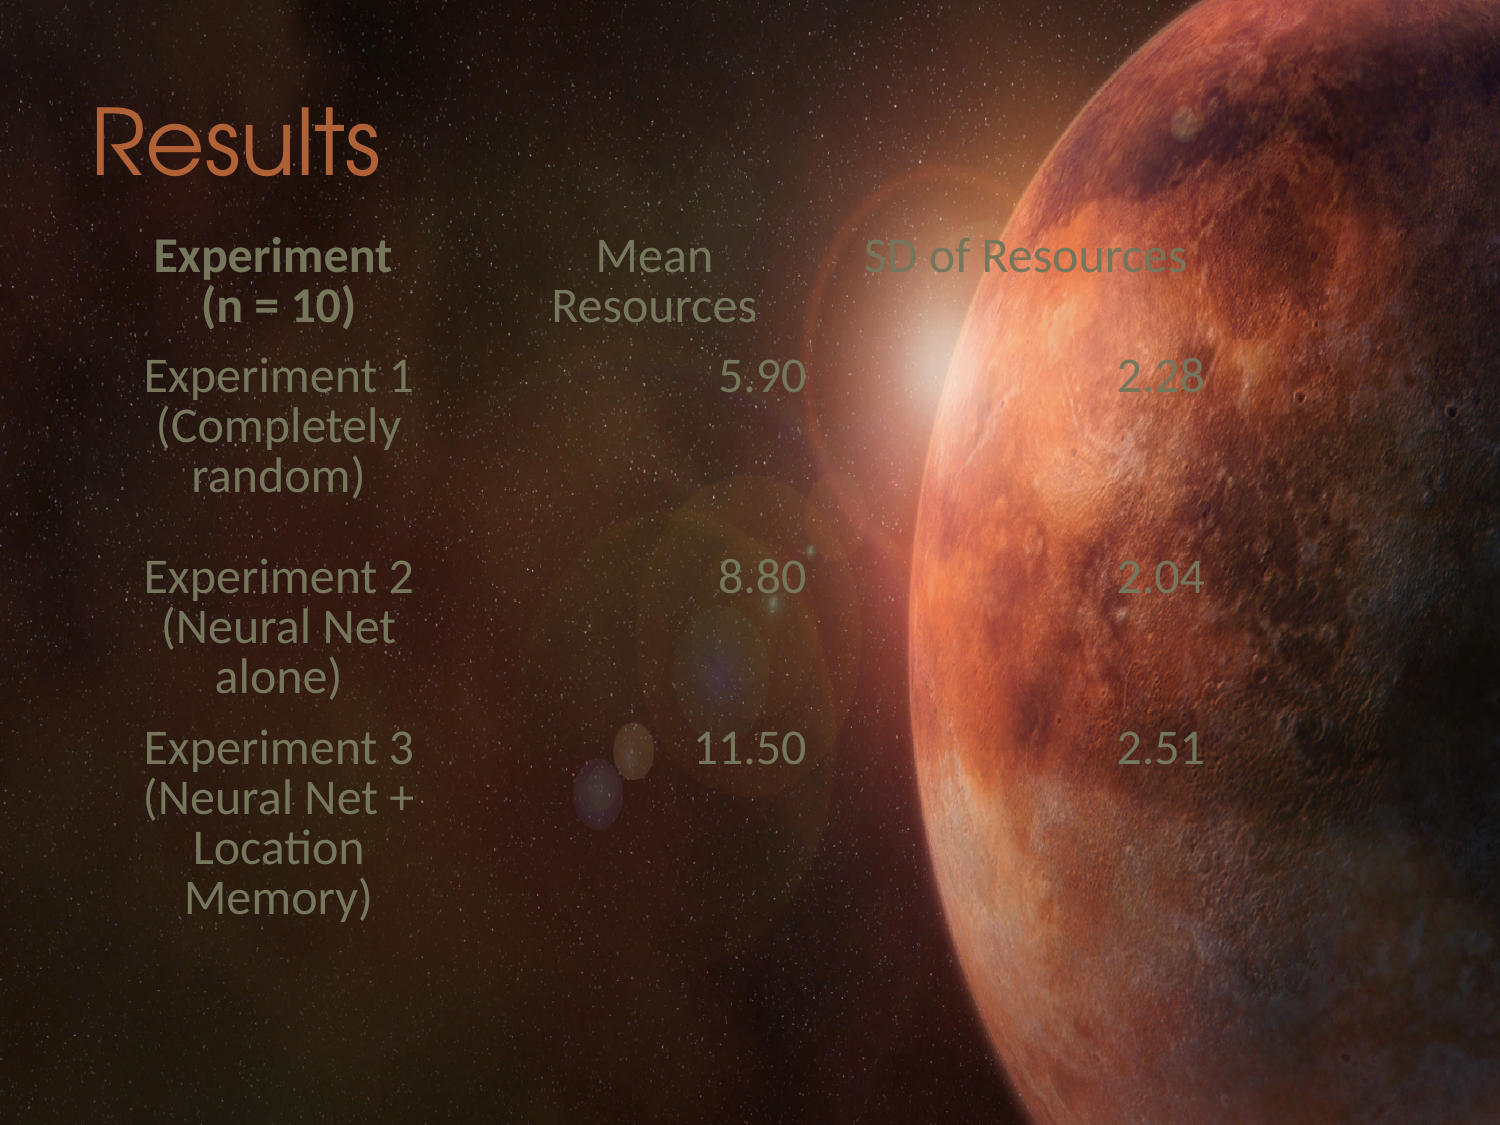

# Results
| Experiment (n = 10) | Mean Resources | SD of Resources |
| --- | --- | --- |
| Experiment 1 (Completely random) | 5.90 | 2.28 |
| Experiment 2 (Neural Net alone) | 8.80 | 2.04 |
| Experiment 3 (Neural Net + Location Memory) | 11.50 | 2.51 |